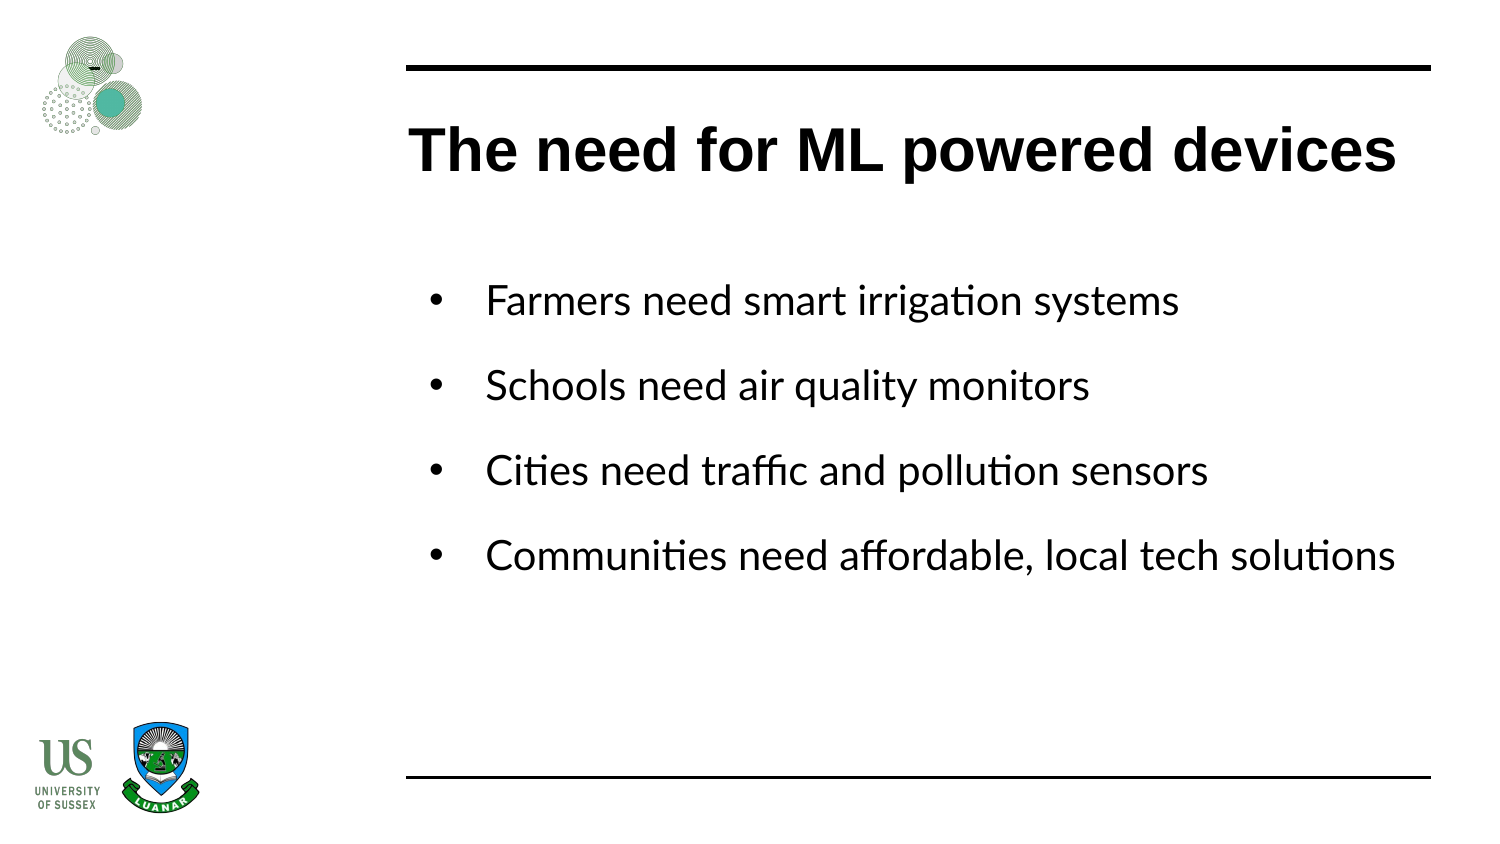

# The need for ML powered devices
Farmers need smart irrigation systems
Schools need air quality monitors
Cities need traffic and pollution sensors
Communities need affordable, local tech solutions